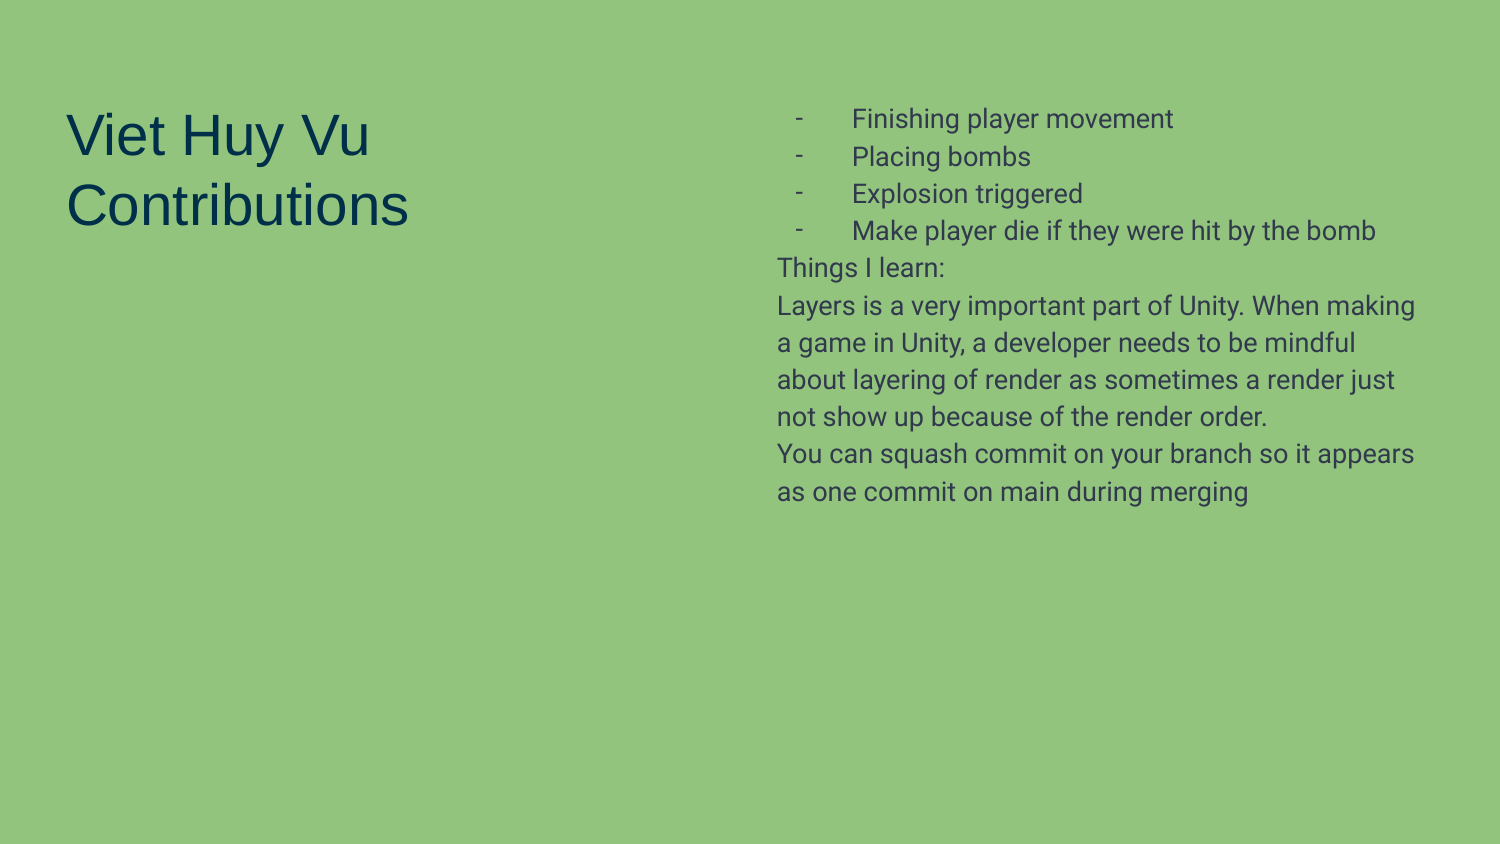

Viet Huy Vu
Contributions
Finishing player movement
Placing bombs
Explosion triggered
Make player die if they were hit by the bomb
Things I learn:
Layers is a very important part of Unity. When making a game in Unity, a developer needs to be mindful about layering of render as sometimes a render just not show up because of the render order.
You can squash commit on your branch so it appears as one commit on main during merging